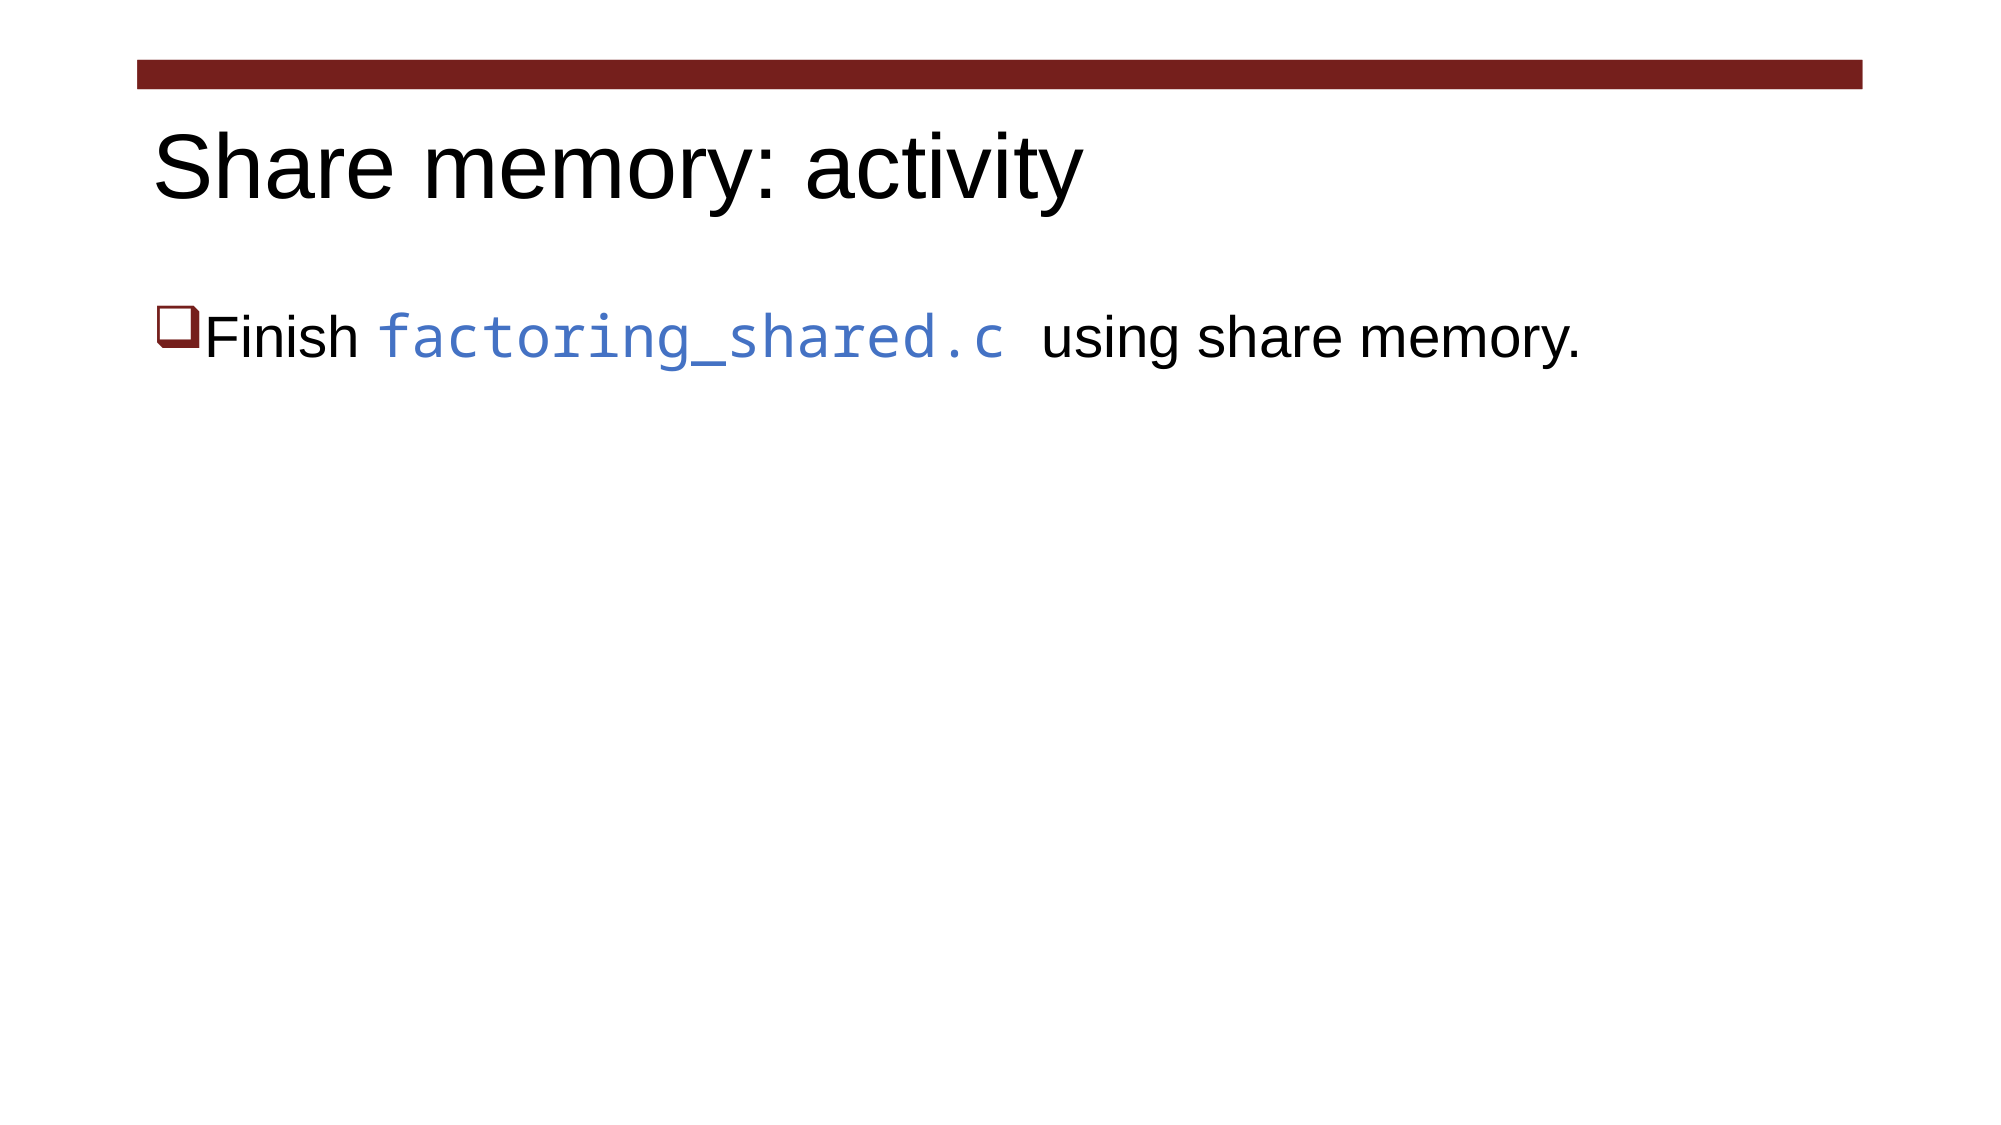

# Share memory: activity
Finish factoring_shared.c using share memory.